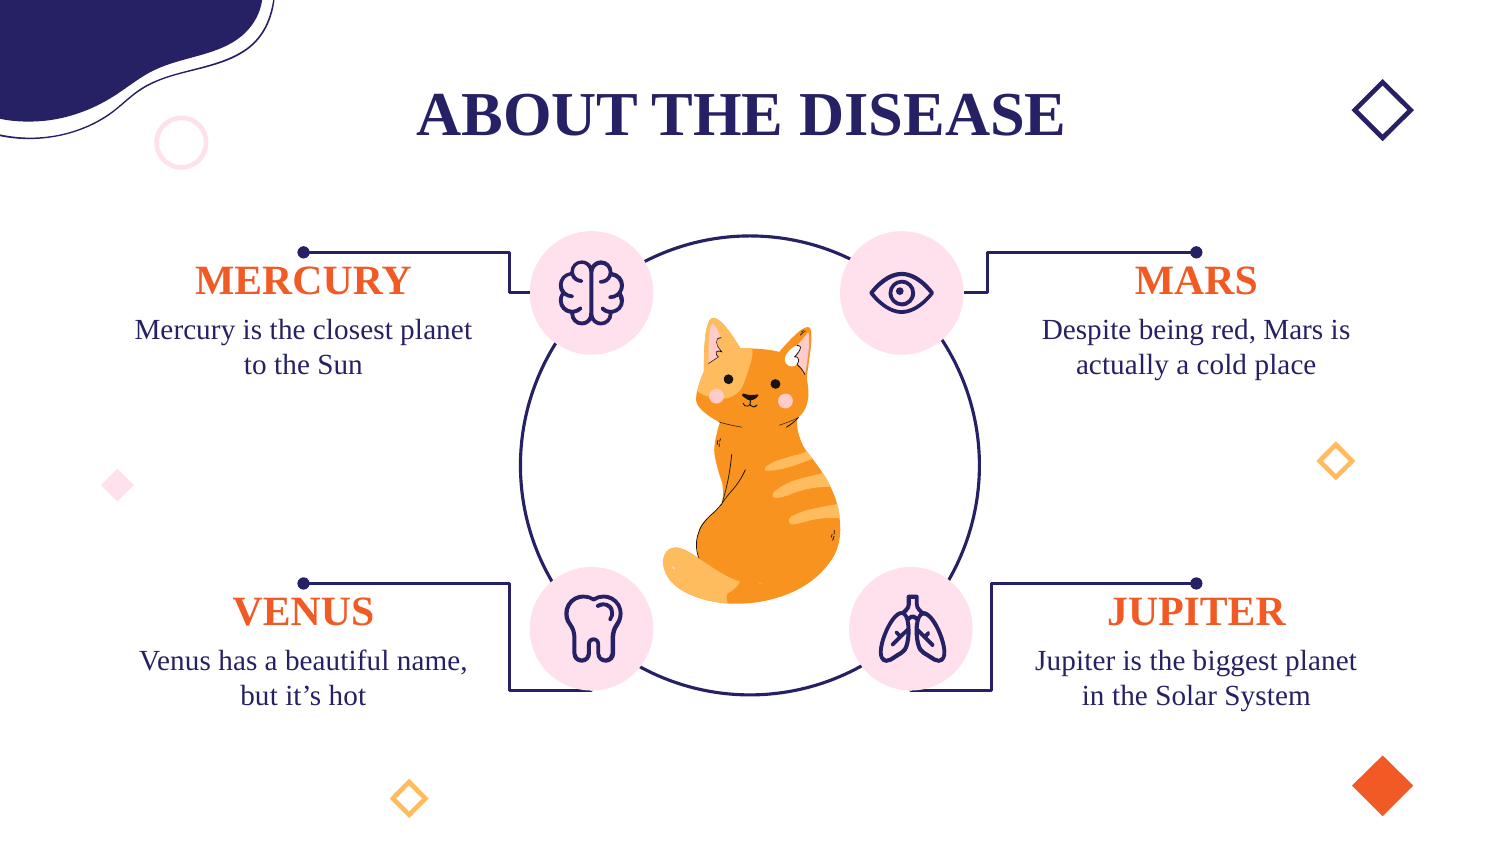

# ABOUT THE DISEASE

MERCURY
MARS

Mercury is the closest planet to the Sun
Despite being red, Mars is actually a cold place

JUPITER
VENUS

Venus has a beautiful name, but it’s hot
Jupiter is the biggest planet in the Solar System